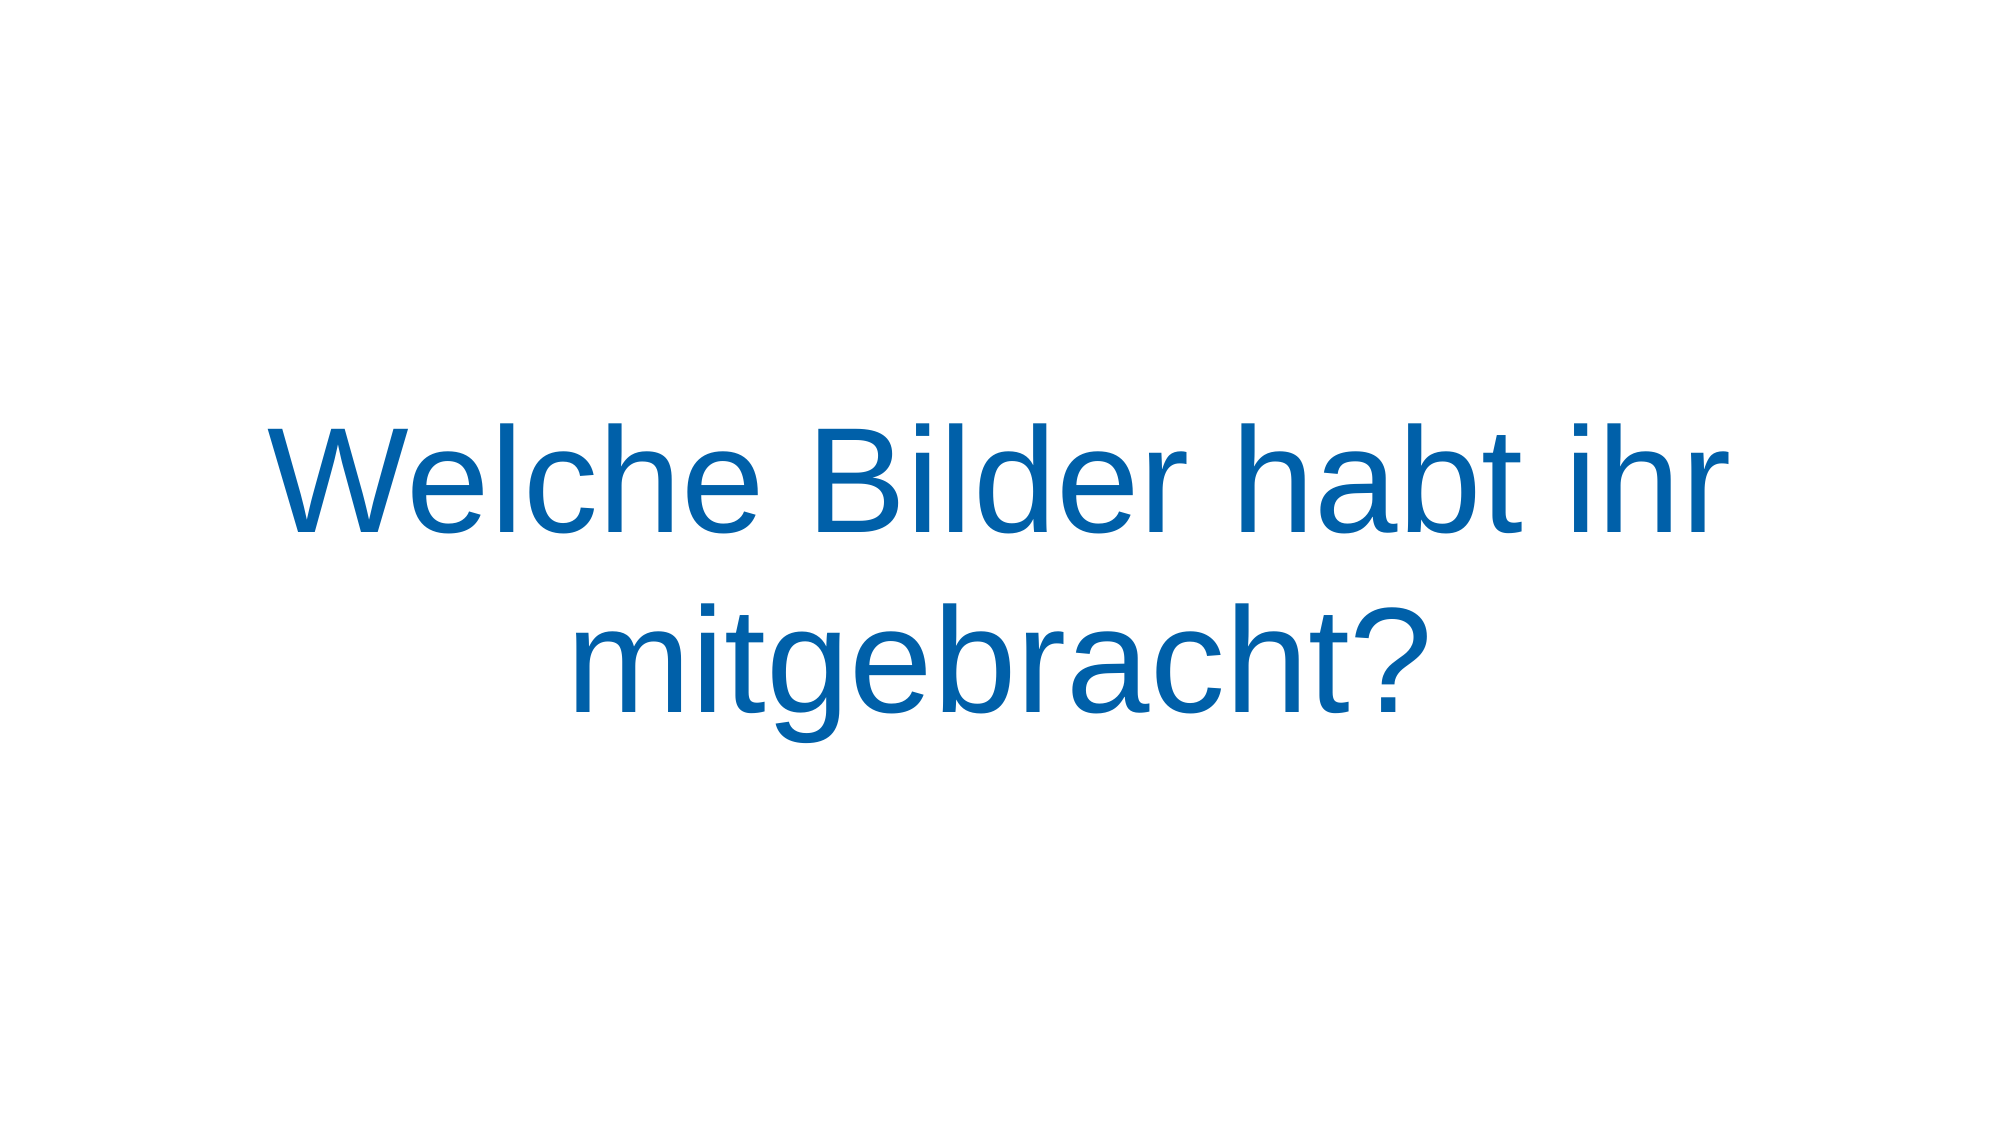

Welche Bilder habt ihr mitgebracht?
#
Vorstellung von Bildern

6